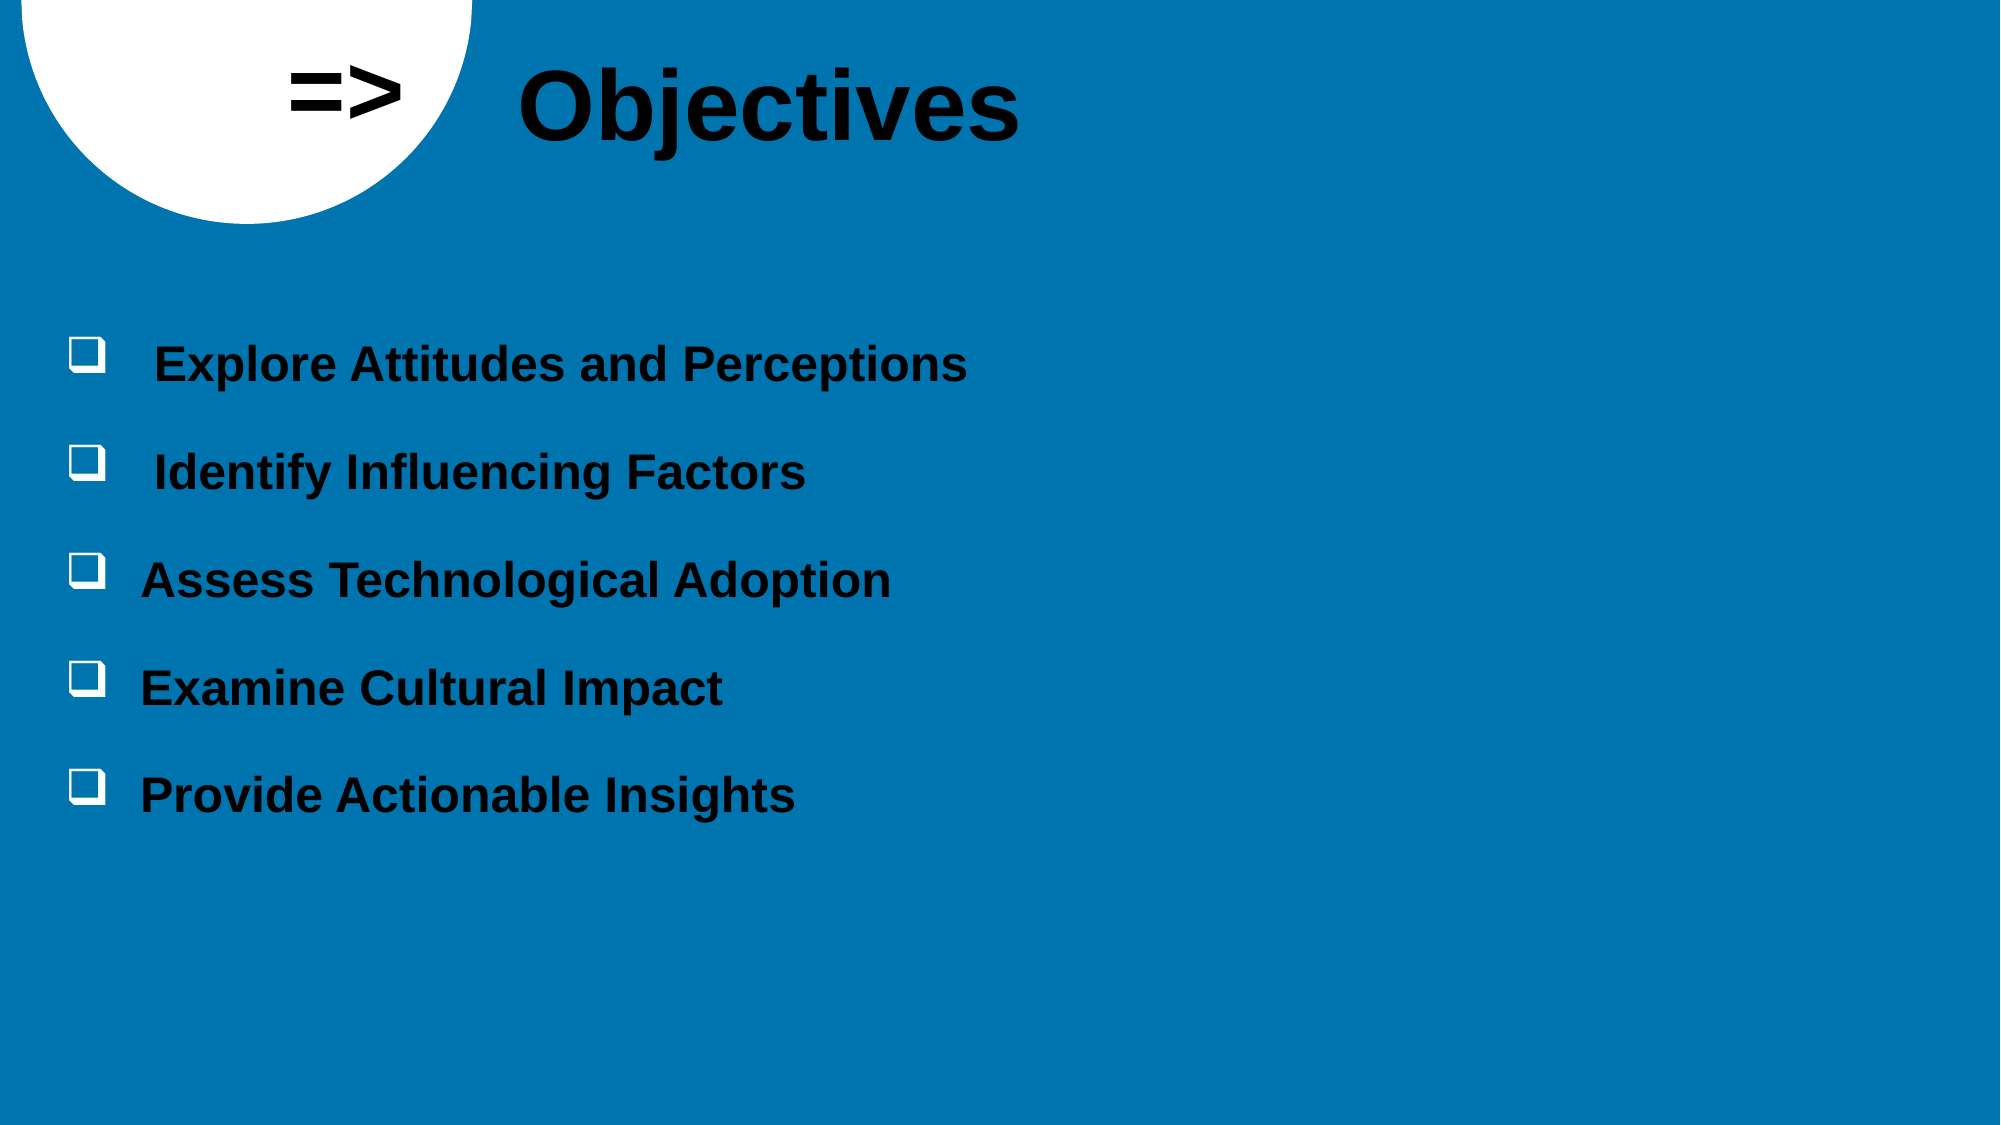

=>
Objectives
 Explore Attitudes and Perceptions

 Identify Influencing Factors

Assess Technological Adoption

Examine Cultural Impact

Provide Actionable Insights

5